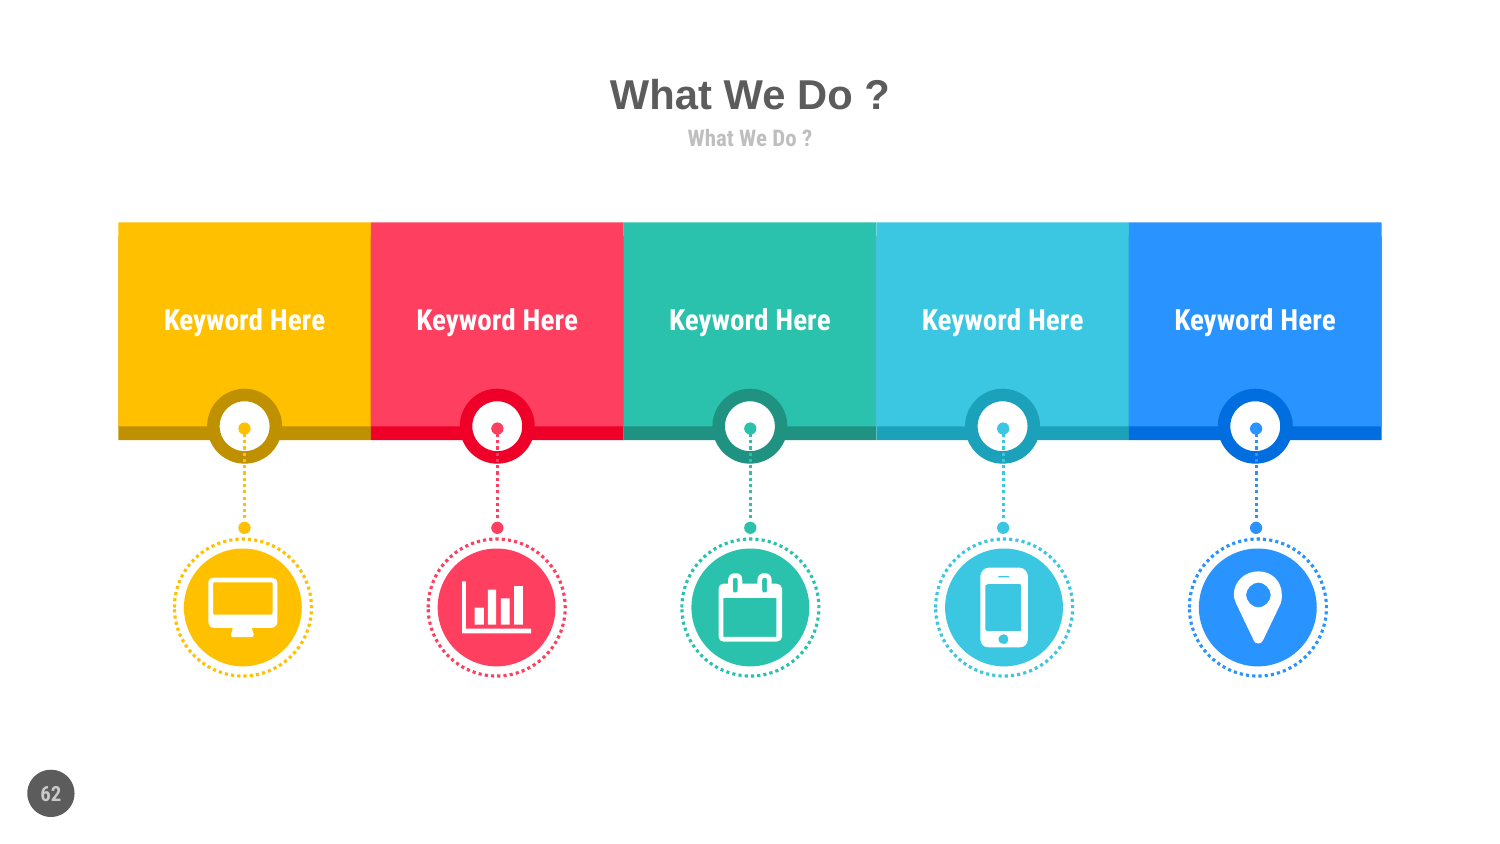

# What We Do ?
What We Do ?

Keyword Here

Keyword Here

Keyword Here

Keyword Here

Keyword Here

62